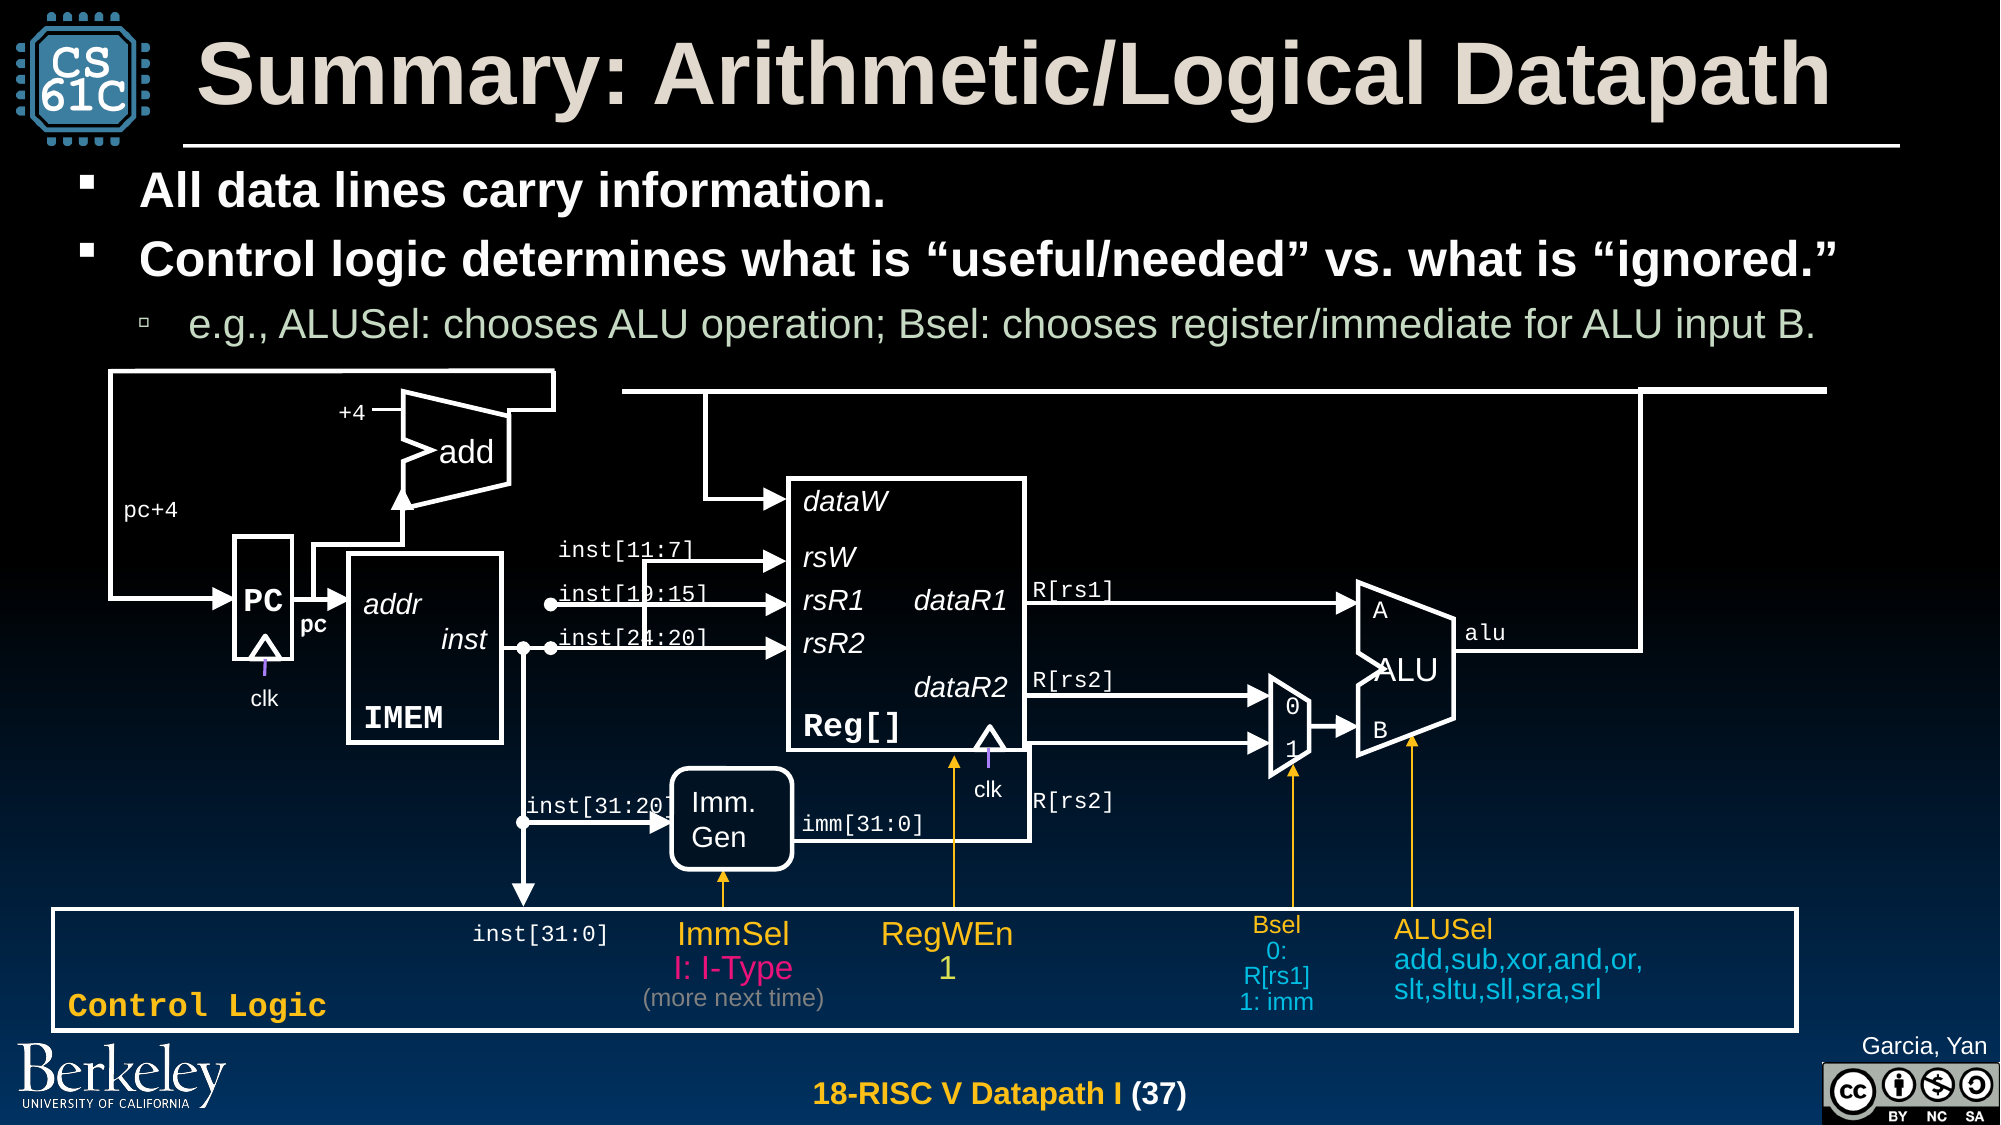

# Summary: Arithmetic/Logical Datapath
All data lines carry information.
Control logic determines what is “useful/needed” vs. what is “ignored.”
e.g., ALUSel: chooses ALU operation; Bsel: chooses register/immediate for ALU input B.
+4
add
dataW
rsW
rsR1	dataR1
rsR2
	dataR2
Reg[]
pc+4
inst[11:7]
inst[19:15]
inst[24:20]
PC

addr
inst

IMEM
R[rs1]
A
ALU
B
pc
pc
alu
R[rs2]
clk
0
1

clk
Imm. Gen
Imm. Gen
R[rs2]
inst[31:20]
imm[31:0]
Bsel
0: R[rs1]
1: imm
ALUSel
add,sub,xor,and,or,
slt,sltu,sll,sra,srl
Control Logic
ImmSel
I: I-Type
(more next time)
RegWEn
1
inst[31:0]